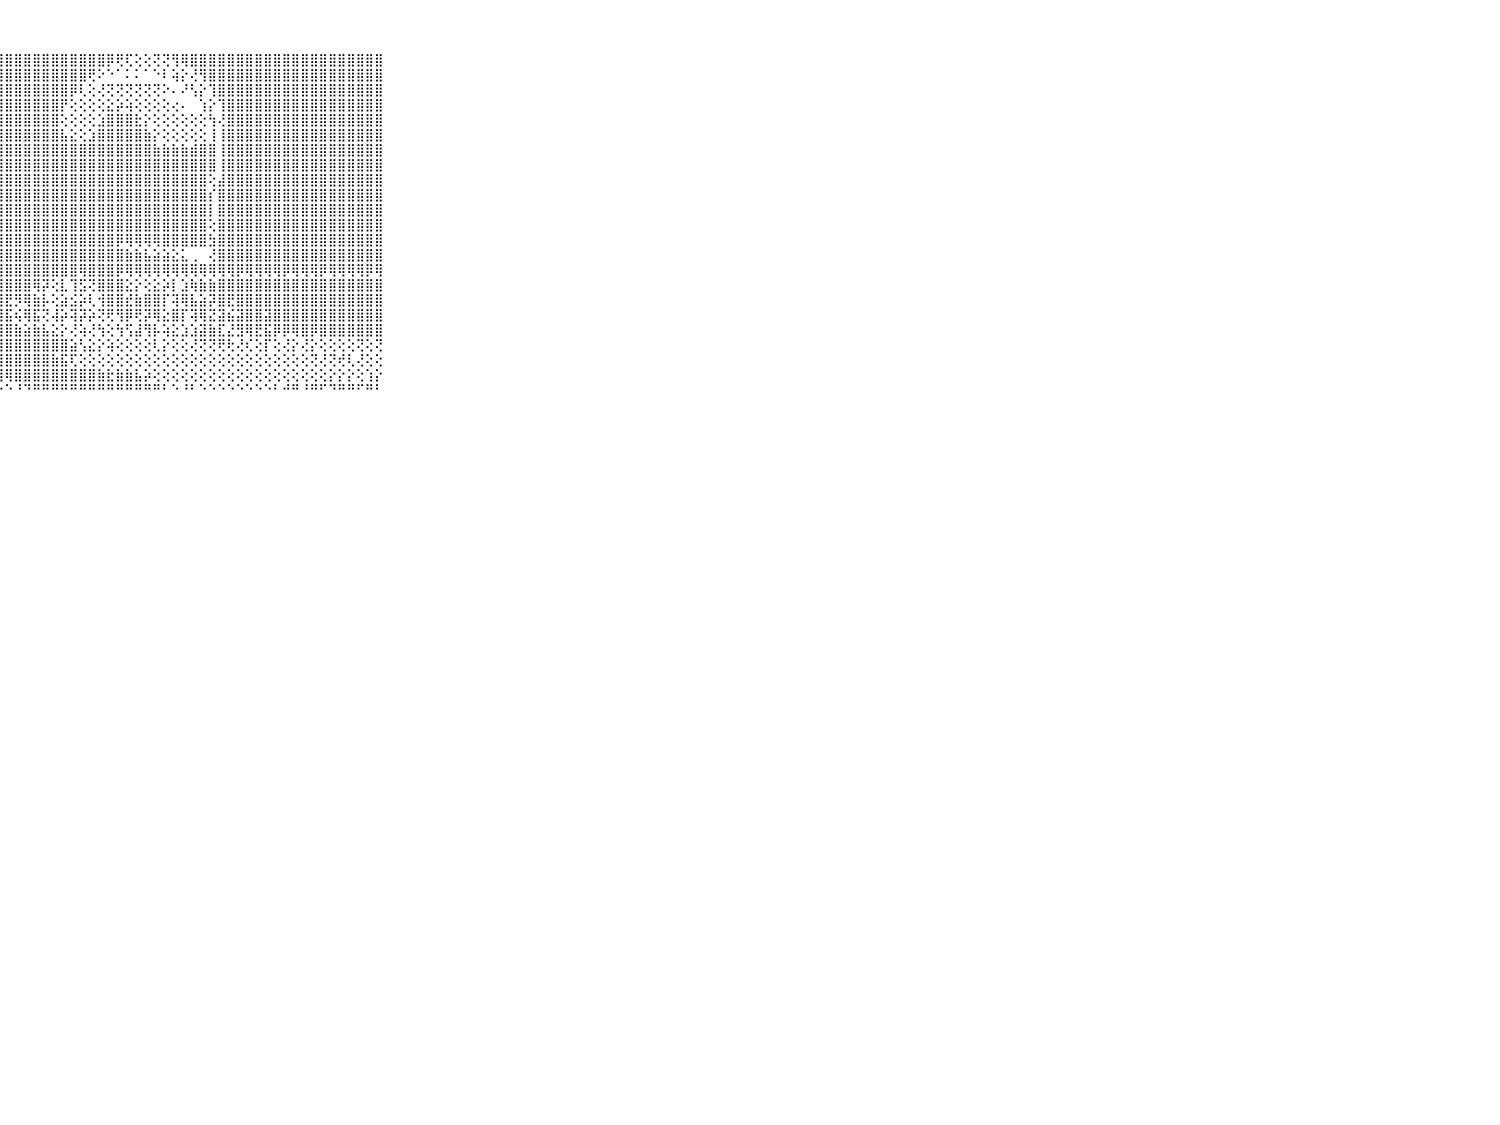

⠀⠀⠀⠀⠀⠀⠀⠀⠀⠀⠀⢸⣿⣿⣿⣿⣿⣿⣿⣿⣿⣿⣿⣿⣿⣿⣿⣿⣿⣿⣿⣿⣿⣿⣿⣿⣿⣿⣿⡿⢟⢏⢕⢕⢝⢝⢻⢿⣿⣿⣿⣿⣿⣿⣿⣿⣿⣿⣿⣿⣿⣿⣿⣿⣿⣿⣿⣿⣿⠀⠀⠀⠀⠀⠀⠀⠀⠀⠀⠀⠀
⠀⠀⠀⠀⠀⠀⠀⠀⠀⠀⠀⠘⢻⣿⣿⣿⣿⣿⣿⣿⣿⣿⣿⣿⣿⣿⣿⣿⣿⣿⣿⣿⣿⣿⣿⣿⣿⢟⠕⠑⠁⠅⠅⠁⠑⠇⢵⡕⢜⢻⣿⣿⣿⣿⣿⣿⣿⣿⣿⣿⣿⣿⣿⣿⣿⣿⣿⣿⣿⠀⠀⠀⠀⠀⠀⠀⠀⠀⠀⠀⠀
⠀⠀⠀⠀⠀⠀⠀⠀⠀⠀⠀⢀⢕⣸⣿⣿⣿⣿⣿⣿⣿⣿⣿⣿⣿⣿⣿⣿⣿⣿⣿⣿⣿⣿⣿⡿⢇⢕⢜⢝⢝⢝⢝⢝⢝⠕⠄⠜⢣⡕⢹⣿⣿⣿⣿⣿⣿⣿⣿⣿⣿⣿⣿⣿⣿⣿⣿⣿⣿⠀⠀⠀⠀⠀⠀⠀⠀⠀⠀⠀⠀
⠀⠀⠀⠀⠀⠀⠀⠀⠀⠀⠀⢕⣵⣿⣯⣿⣿⣿⣿⣿⣿⣿⣿⣿⣿⣿⣿⣿⣿⣿⣿⣿⣿⣿⡟⢕⢕⢕⢕⣕⡵⢵⢕⢕⢕⢕⢔⠄⠀⢱⡕⢹⣿⣿⣿⣿⣿⣿⣿⣿⣿⣿⣿⣿⣿⣿⣿⣿⣿⠀⠀⠀⠀⠀⠀⠀⠀⠀⠀⠀⠀
⠀⠀⠀⠀⠀⠀⠀⠀⠀⠀⠀⢸⣿⣿⣿⣿⣿⣿⣿⣿⣿⣿⣿⣿⣿⣿⣿⣿⣿⣿⣿⣿⣿⣿⢕⢕⢕⢕⣱⣿⣿⣿⣗⡕⢕⢕⢕⢕⢕⢕⢳⢜⣿⣿⣿⣿⣿⣿⣿⣿⣿⣿⣿⣿⣿⣿⣿⣿⣿⠀⠀⠀⠀⠀⠀⠀⠀⠀⠀⠀⠀
⠀⠀⠀⠀⠀⠀⠀⠀⠀⠀⠀⢸⣿⣿⣿⣿⣿⣿⣿⣿⣿⣿⣿⣿⣿⣿⣿⣿⣿⣿⣿⣿⣿⣿⣧⣕⢕⣱⣿⣿⣿⣿⣿⣷⡕⢕⢕⢕⢕⢕⢸⢸⣿⣿⣿⣿⣿⣿⣿⣿⣿⣿⣿⣿⣿⣿⣿⣿⣿⠀⠀⠀⠀⠀⠀⠀⠀⠀⠀⠀⠀
⠀⠀⠀⠀⠀⠀⠀⠀⠀⠀⠀⢸⣿⣿⣿⣿⣿⣿⣿⣿⣿⣿⣿⣿⣿⣿⣿⣿⣿⣿⣿⣿⣿⣿⣿⣿⣿⣿⣿⣿⣿⣿⣿⣿⣷⣷⣷⣷⣾⣿⣿⢸⣿⣿⣿⣿⣿⣿⣿⣿⣿⣿⣿⣿⣿⣿⣿⣿⣿⠀⠀⠀⠀⠀⠀⠀⠀⠀⠀⠀⠀
⠀⠀⠀⠀⠀⠀⠀⠀⠀⠀⠀⢸⣿⣿⣿⣿⣿⣿⣿⣿⣿⣿⣿⣿⣿⣿⣿⣿⣿⣿⣿⣿⣿⣿⣿⣿⣿⣿⣿⣿⣿⣿⣿⣿⣿⣿⣿⣿⣿⣿⣿⢸⣿⣿⣿⣿⣿⣿⣿⣿⣿⣿⣿⣿⣿⣿⣿⣿⣿⠀⠀⠀⠀⠀⠀⠀⠀⠀⠀⠀⠀
⠀⠀⠀⠀⠀⠀⠀⠀⠀⠀⠀⢸⣿⣿⣿⣿⣿⣿⣿⣿⣿⣿⣿⣿⣿⣿⣿⣿⣿⣿⣿⣿⣿⣿⣿⣿⣿⣿⣿⣿⣿⣿⣿⣿⣿⣿⣿⣿⣿⣿⢕⣼⣿⣿⣿⣿⣿⣿⣿⣿⣿⣿⣿⣿⣿⣿⣿⣿⣿⠀⠀⠀⠀⠀⠀⠀⠀⠀⠀⠀⠀
⠀⠀⠀⠀⠀⠀⠀⠀⠀⠀⠀⢸⣿⣿⣿⣿⣿⣿⣿⣿⣿⣿⣿⣿⣿⣿⣿⣿⣿⣿⣿⣿⣿⣿⣿⣿⣿⣿⣿⣿⣿⣿⣿⣿⣿⣿⣿⣿⣿⣿⡎⣿⣿⣿⣿⣿⣿⣿⣿⣿⣿⣿⣿⣿⣿⣿⣿⣿⣿⠀⠀⠀⠀⠀⠀⠀⠀⠀⠀⠀⠀
⠀⠀⠀⠀⠀⠀⠀⠀⠀⠀⠀⢸⣿⣿⣿⣿⣿⣿⣿⣿⣿⣿⣿⣿⣿⣿⣿⣿⣿⣿⣿⣿⣿⣿⣿⣿⣿⣿⣿⣿⣿⣿⣿⣿⣿⣿⣿⣿⣿⣿⡇⣿⣿⣿⣿⣿⣿⣿⣿⣿⣿⣿⣿⣿⣿⣿⣿⣿⣿⠀⠀⠀⠀⠀⠀⠀⠀⠀⠀⠀⠀
⠀⠀⠀⠀⠀⠀⠀⠀⠀⠀⠀⢸⣿⣿⣿⣿⣿⣿⣿⣿⣿⣿⣿⣿⣿⣿⣿⣿⣿⣿⣿⣿⣿⣿⣿⣿⣿⣿⣿⣿⣿⣿⣿⣿⣿⣿⣿⣿⣿⣿⢕⣿⣿⣿⣿⣿⣿⣿⣿⣿⣿⣿⣿⣿⣿⣿⣿⣿⣿⠀⠀⠀⠀⠀⠀⠀⠀⠀⠀⠀⠀
⠀⠀⠀⠀⠀⠀⠀⠀⠀⠀⠀⠘⢟⢿⢿⢿⣿⣿⣿⣿⣿⣿⣿⣿⣿⣿⣿⣿⣿⣿⣿⣿⣿⣿⣿⣿⣿⣿⣿⣿⡿⢿⢿⢿⢿⣿⣿⣿⣿⣿⣳⣿⣿⣿⣿⣿⣿⣿⣿⣿⣿⣿⣿⣿⣿⣿⣿⣿⣿⠀⠀⠀⠀⠀⠀⠀⠀⠀⠀⠀⠀
⠀⠀⠀⠀⠀⠀⠀⠀⠀⠀⠀⢱⣷⣵⣕⣑⣸⣿⣿⣿⣿⣿⣿⣿⣿⣿⣿⣿⣿⣿⣿⣿⣿⣿⣿⣿⣿⣿⣿⣿⣿⣷⣷⣧⣵⣵⣕⣅⢀⠀⢜⣿⣿⣿⣿⣿⣿⣿⣿⣿⣿⣿⣿⣿⣿⣿⣿⣿⣿⠀⠀⠀⠀⠀⠀⠀⠀⠀⠀⠀⠀
⠀⠀⠀⠀⠀⠀⠀⠀⠀⠀⠀⠈⢝⢝⢝⢟⣟⢟⢏⢟⡛⢛⣛⢻⢟⣟⢟⣿⣿⣿⣿⣿⣿⣿⣿⣿⢿⣿⣿⣿⡿⢿⢿⢿⢿⢿⢿⢿⢿⢿⢿⢿⢿⡿⢿⢿⢿⢿⡿⢿⢿⢿⡿⢿⢿⢿⢿⡿⢿⠀⠀⠀⠀⠀⠀⠀⠀⠀⠀⠀⠀
⠀⠀⠀⠀⠀⠀⠀⠀⠀⠀⠀⢕⣵⣷⣷⢗⣣⢏⣿⣿⡟⡵⡷⢧⢹⢞⣽⣿⣿⣿⣿⢿⡽⢕⣇⢹⣫⢝⣿⣿⣿⣕⡕⢕⣕⡵⡇⣱⢷⣷⣷⣿⣿⣿⣿⣿⣿⣿⣿⣿⣿⣿⣿⣿⣿⣿⣿⣿⣿⠀⠀⠀⠀⠀⠀⠀⠀⠀⠀⠀⠀
⠀⠀⠀⠀⠀⠀⠀⠀⠀⠀⠀⢱⢷⢷⡾⣿⣿⣿⣿⣾⣷⣗⣗⣱⣮⣿⣿⣿⣟⡻⢿⣷⡧⢕⣵⣪⡵⢇⢺⣿⣿⣞⣷⣿⣿⡏⢽⢿⣧⣵⡽⣿⣟⣿⣿⣿⣿⣿⣿⣿⣿⣿⣿⣿⣿⣿⣿⣿⣿⠀⠀⠀⠀⠀⠀⠀⠀⠀⠀⠀⠀
⠀⠀⠀⠀⠀⠀⠀⠀⠀⠀⠀⢱⣷⣾⢿⣿⣿⣿⣿⣿⣿⣿⣿⣿⣯⣿⣿⣿⣯⢮⢿⣯⢝⢼⡵⢽⡽⡵⢝⢟⢻⡿⢟⡽⢿⣕⣿⡏⢽⢿⣝⣽⣮⣽⣿⣿⣽⣿⣿⣿⣿⣿⣿⣿⣿⣿⣿⣿⣿⠀⠀⠀⠀⠀⠀⠀⠀⠀⠀⠀⠀
⠀⠀⠀⠀⠀⠀⠀⠀⠀⠀⠀⢸⣿⡜⢕⢹⢿⢿⢿⢿⢿⣿⣿⣿⣿⣿⣿⣿⣿⣷⣵⣷⣧⣕⡕⢜⢵⢜⢳⢕⢳⢫⣼⢻⡧⢵⣕⣱⣱⣽⣷⣏⣜⣻⢿⣟⣯⡿⡿⢿⣿⡿⣿⣿⣿⣿⣿⣿⣿⠀⠀⠀⠀⠀⠀⠀⠀⠀⠀⠀⠀
⠀⠀⠀⠀⠀⠀⠀⠀⠀⠀⠀⢸⣿⣯⣗⢇⢕⢧⣧⣷⣷⣟⡽⣿⣿⣿⣿⣿⣿⣿⣿⣿⣿⣿⣿⣵⢣⣕⡕⢵⢕⢕⢕⢕⢇⡕⢕⢕⢜⢝⢝⢟⢗⢜⢎⢕⡏⢕⢜⡕⢜⡕⢕⢕⢕⢕⢝⢕⢝⠀⠀⠀⠀⠀⠀⠀⠀⠀⠀⠀⠀
⠀⠀⠀⠀⠀⠀⠀⠀⠀⠀⠀⢸⣟⣏⡕⢕⢜⣝⢕⢕⢜⢕⢫⢕⢎⢝⢿⣿⣿⣿⣿⣿⣿⣷⣯⢏⢕⢕⢕⢕⢕⢕⢕⢕⢕⢕⢕⢕⢕⢕⢕⢕⢕⢕⢕⢕⢕⢕⢕⢕⢕⢝⢜⢝⢞⢇⢜⢕⢕⠀⠀⠀⠀⠀⠀⠀⠀⠀⠀⠀⠀
⠀⠀⠀⠀⠀⠀⠀⠀⠀⠀⠀⢸⣿⢿⢕⢕⢕⢕⢕⢕⢕⢕⢕⢕⢕⢕⢕⢻⢿⣿⣿⣿⣿⣿⣿⣿⣿⣿⣷⣗⣷⣷⣧⡵⢕⢕⢕⢕⢕⢕⢕⢕⢕⢕⢕⢕⢕⢕⢕⢕⢕⢕⢕⡕⡕⡕⢕⢱⡕⠀⠀⠀⠀⠀⠀⠀⠀⠀⠀⠀⠀
⠀⠀⠀⠀⠀⠀⠀⠀⠀⠀⠀⠘⠛⠑⠑⠑⠑⠑⠑⠑⠑⠑⠑⠑⠑⠑⠑⠑⠑⠘⠙⠛⠛⠛⠛⠛⠛⠛⠛⠛⠛⠛⠛⠛⠛⠃⠑⠘⠃⠑⠑⠑⠑⠑⠑⠑⠑⠃⠚⠛⠘⠛⠋⠙⠛⠛⠋⠛⠃⠀⠀⠀⠀⠀⠀⠀⠀⠀⠀⠀⠀